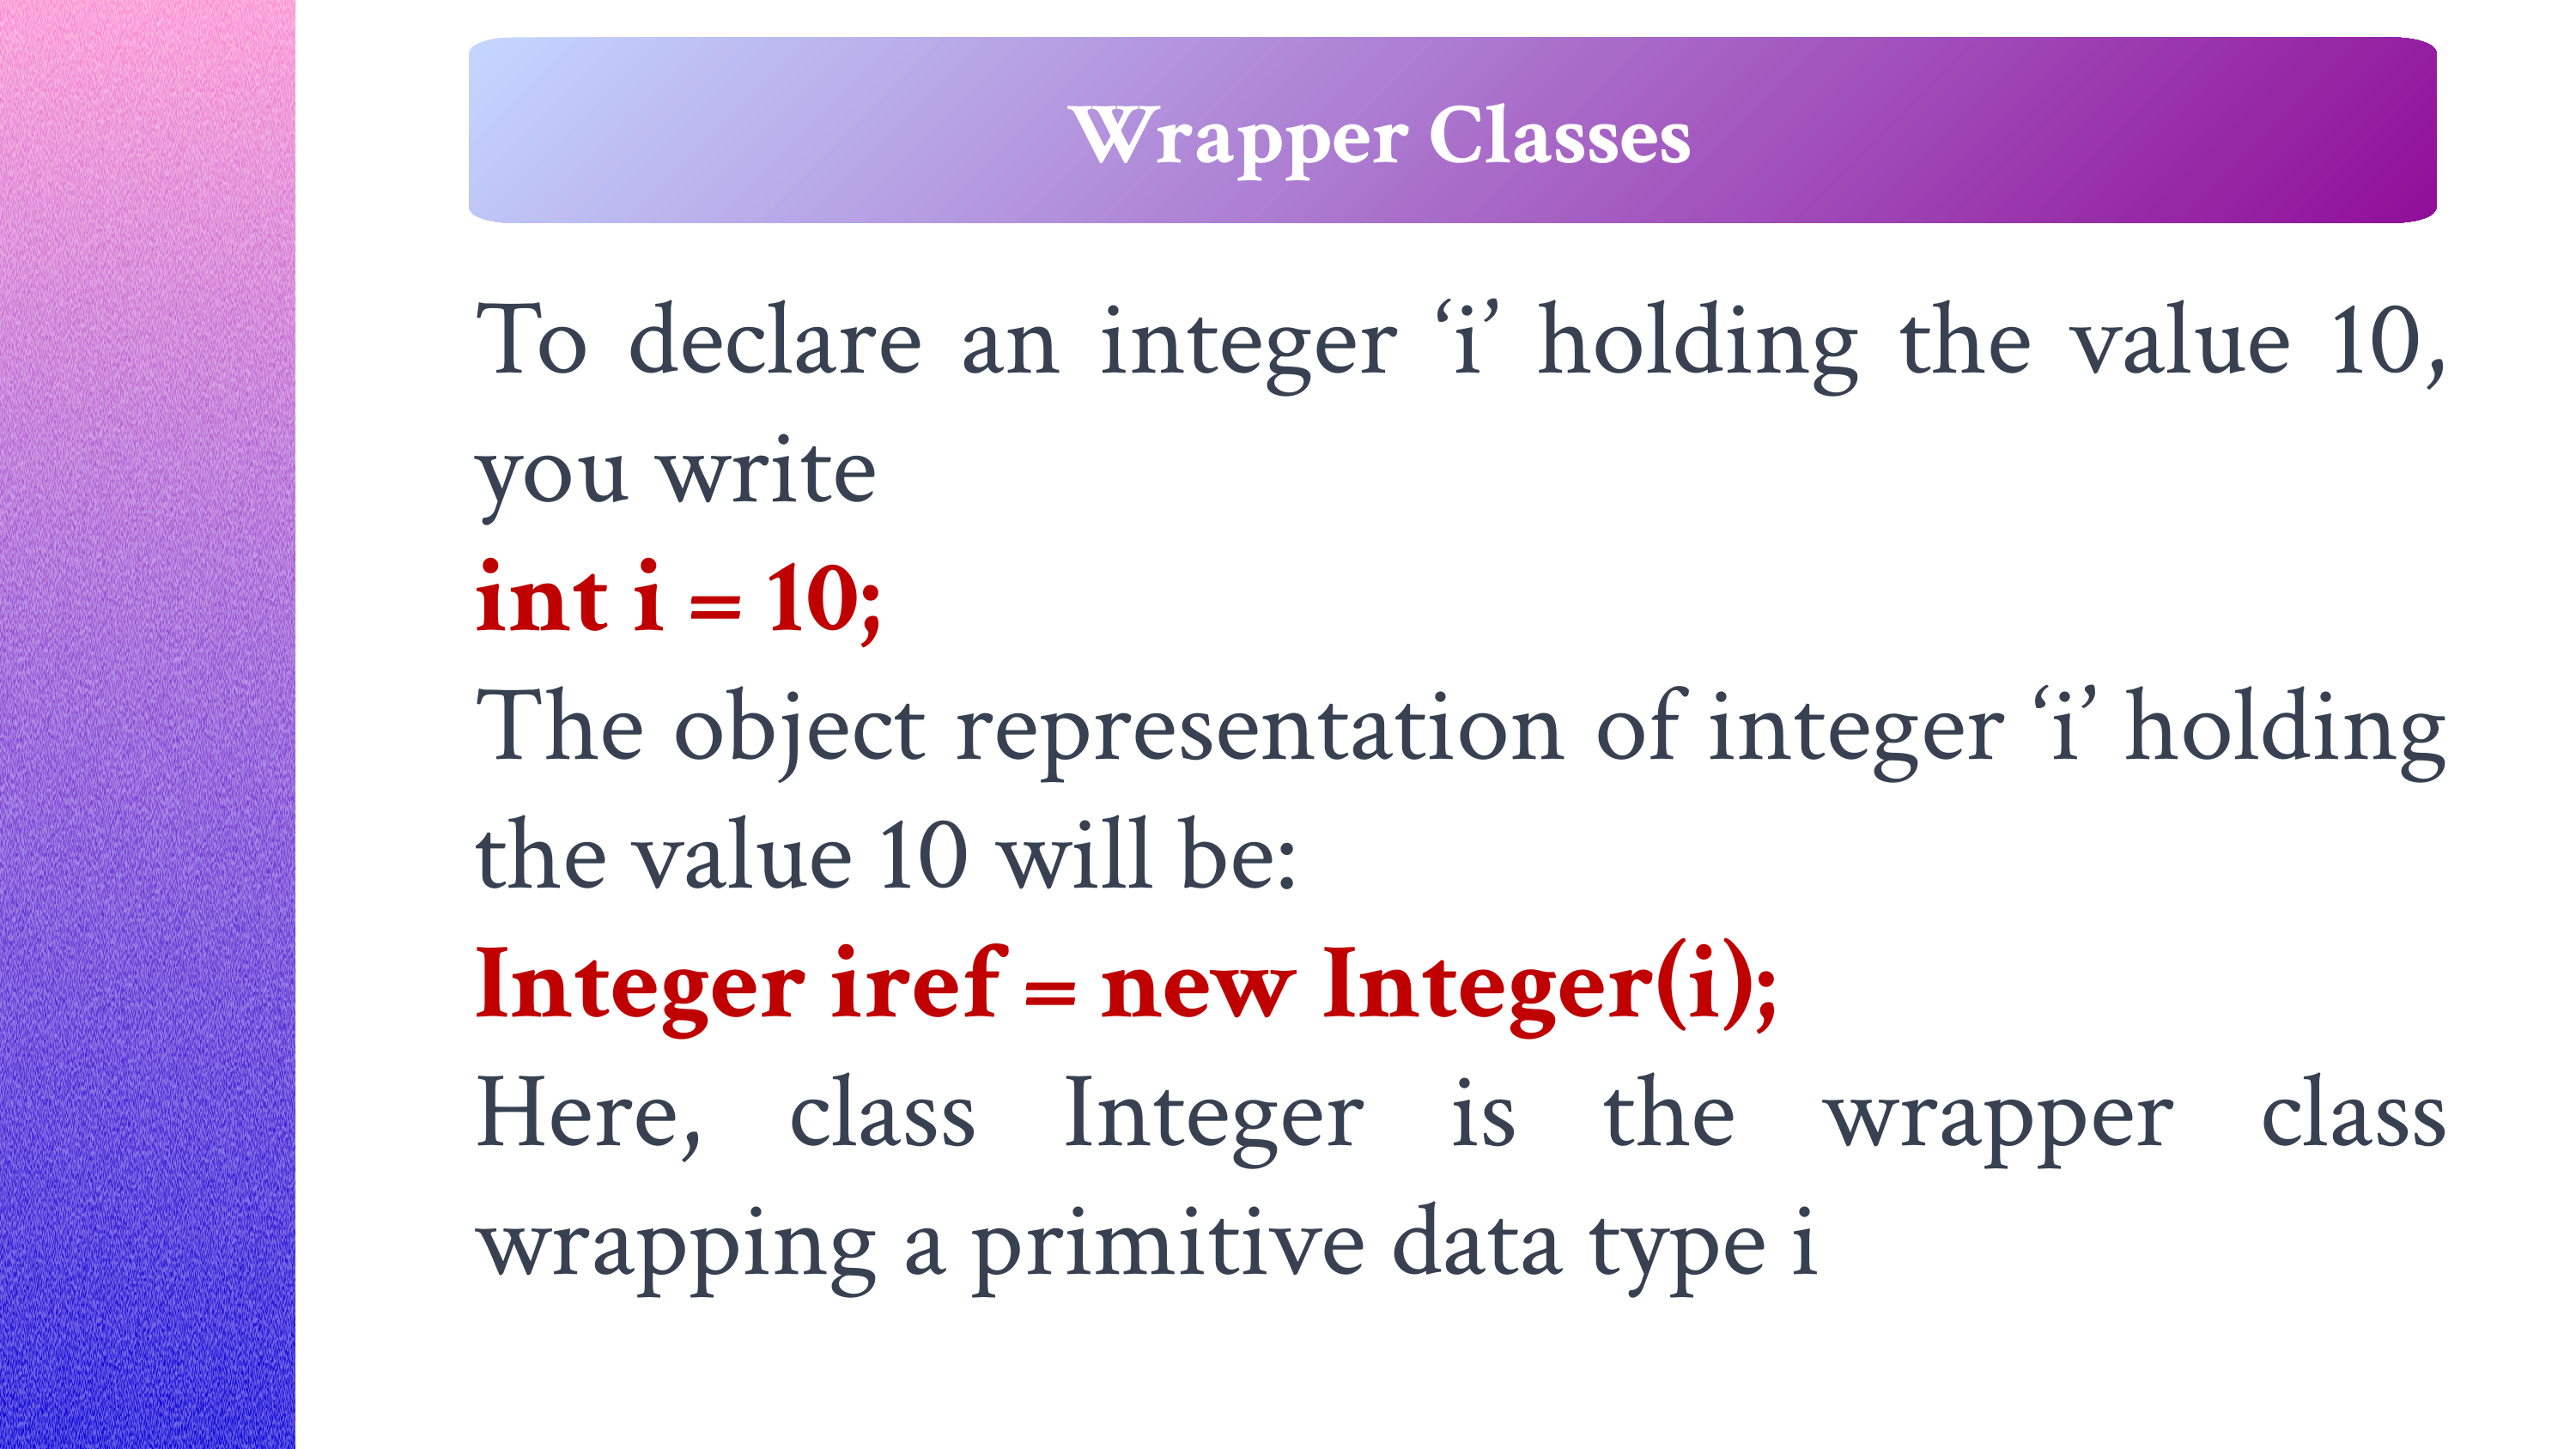

Wrapper Classes
To declare an integer ‘i’ holding the value 10, you write
int i = 10;
The object representation of integer ‘i’ holding the value 10 will be:
Integer iref = new Integer(i);
Here, class Integer is the wrapper class wrapping a primitive data type i